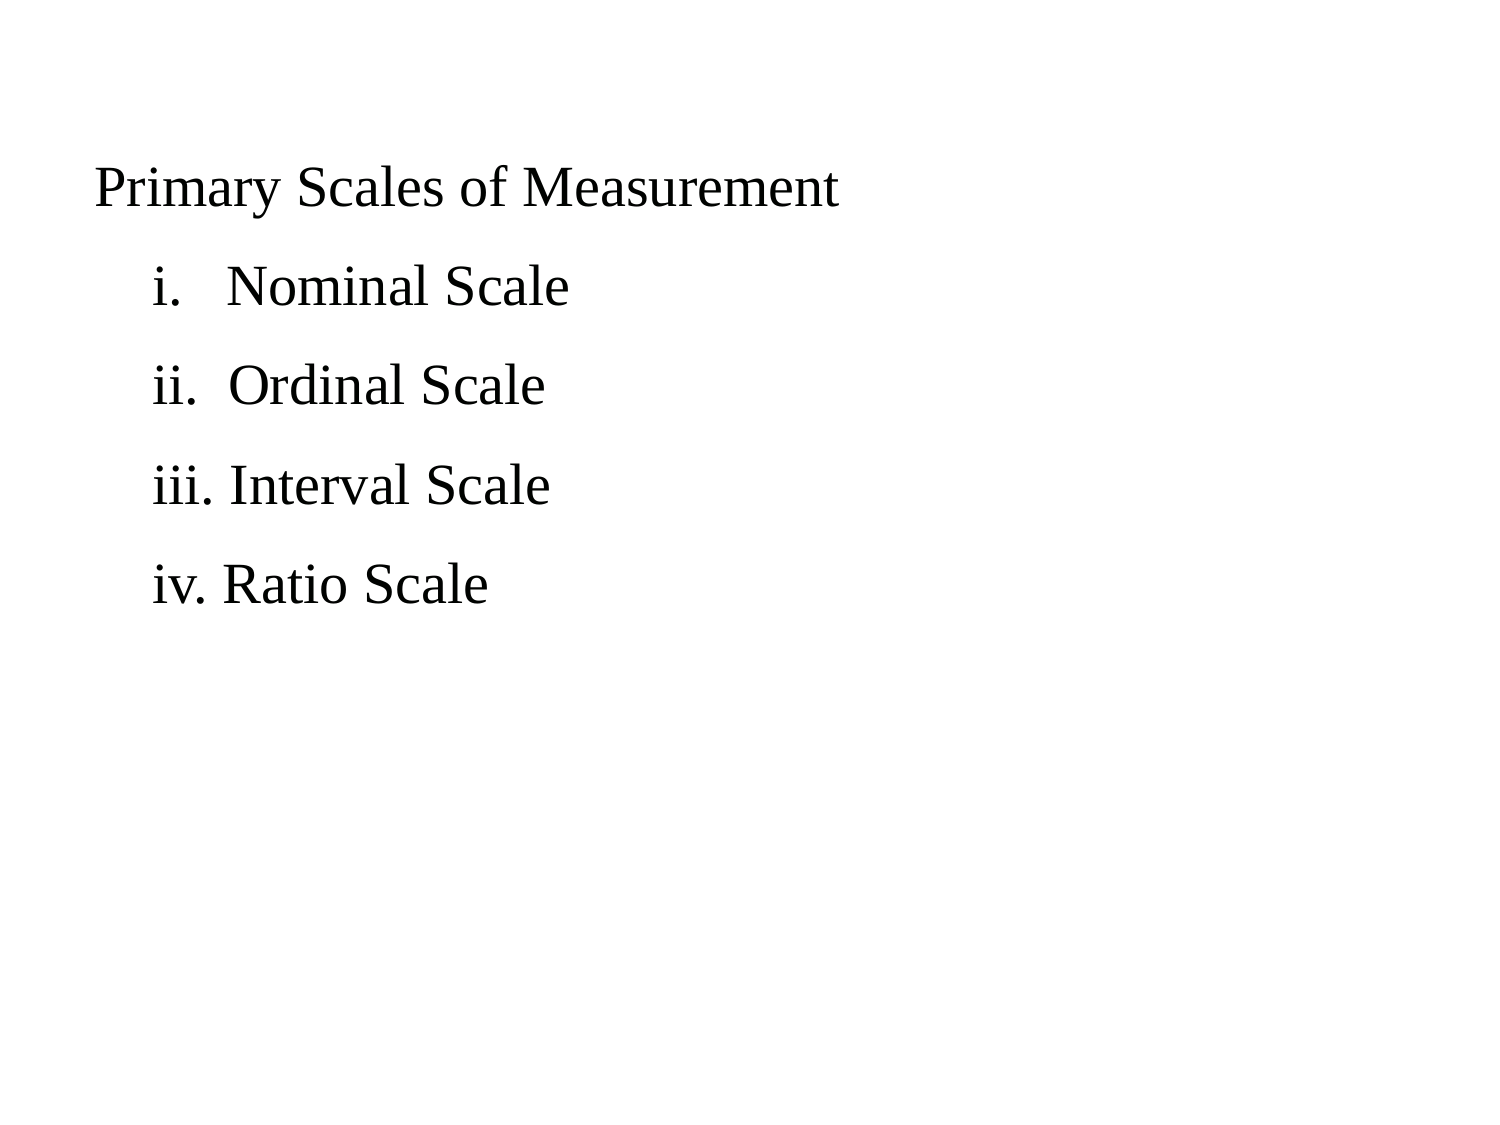

Primary Scales of Measurement
    i.   Nominal Scale
    ii.  Ordinal Scale
    iii. Interval Scale
    iv. Ratio Scale